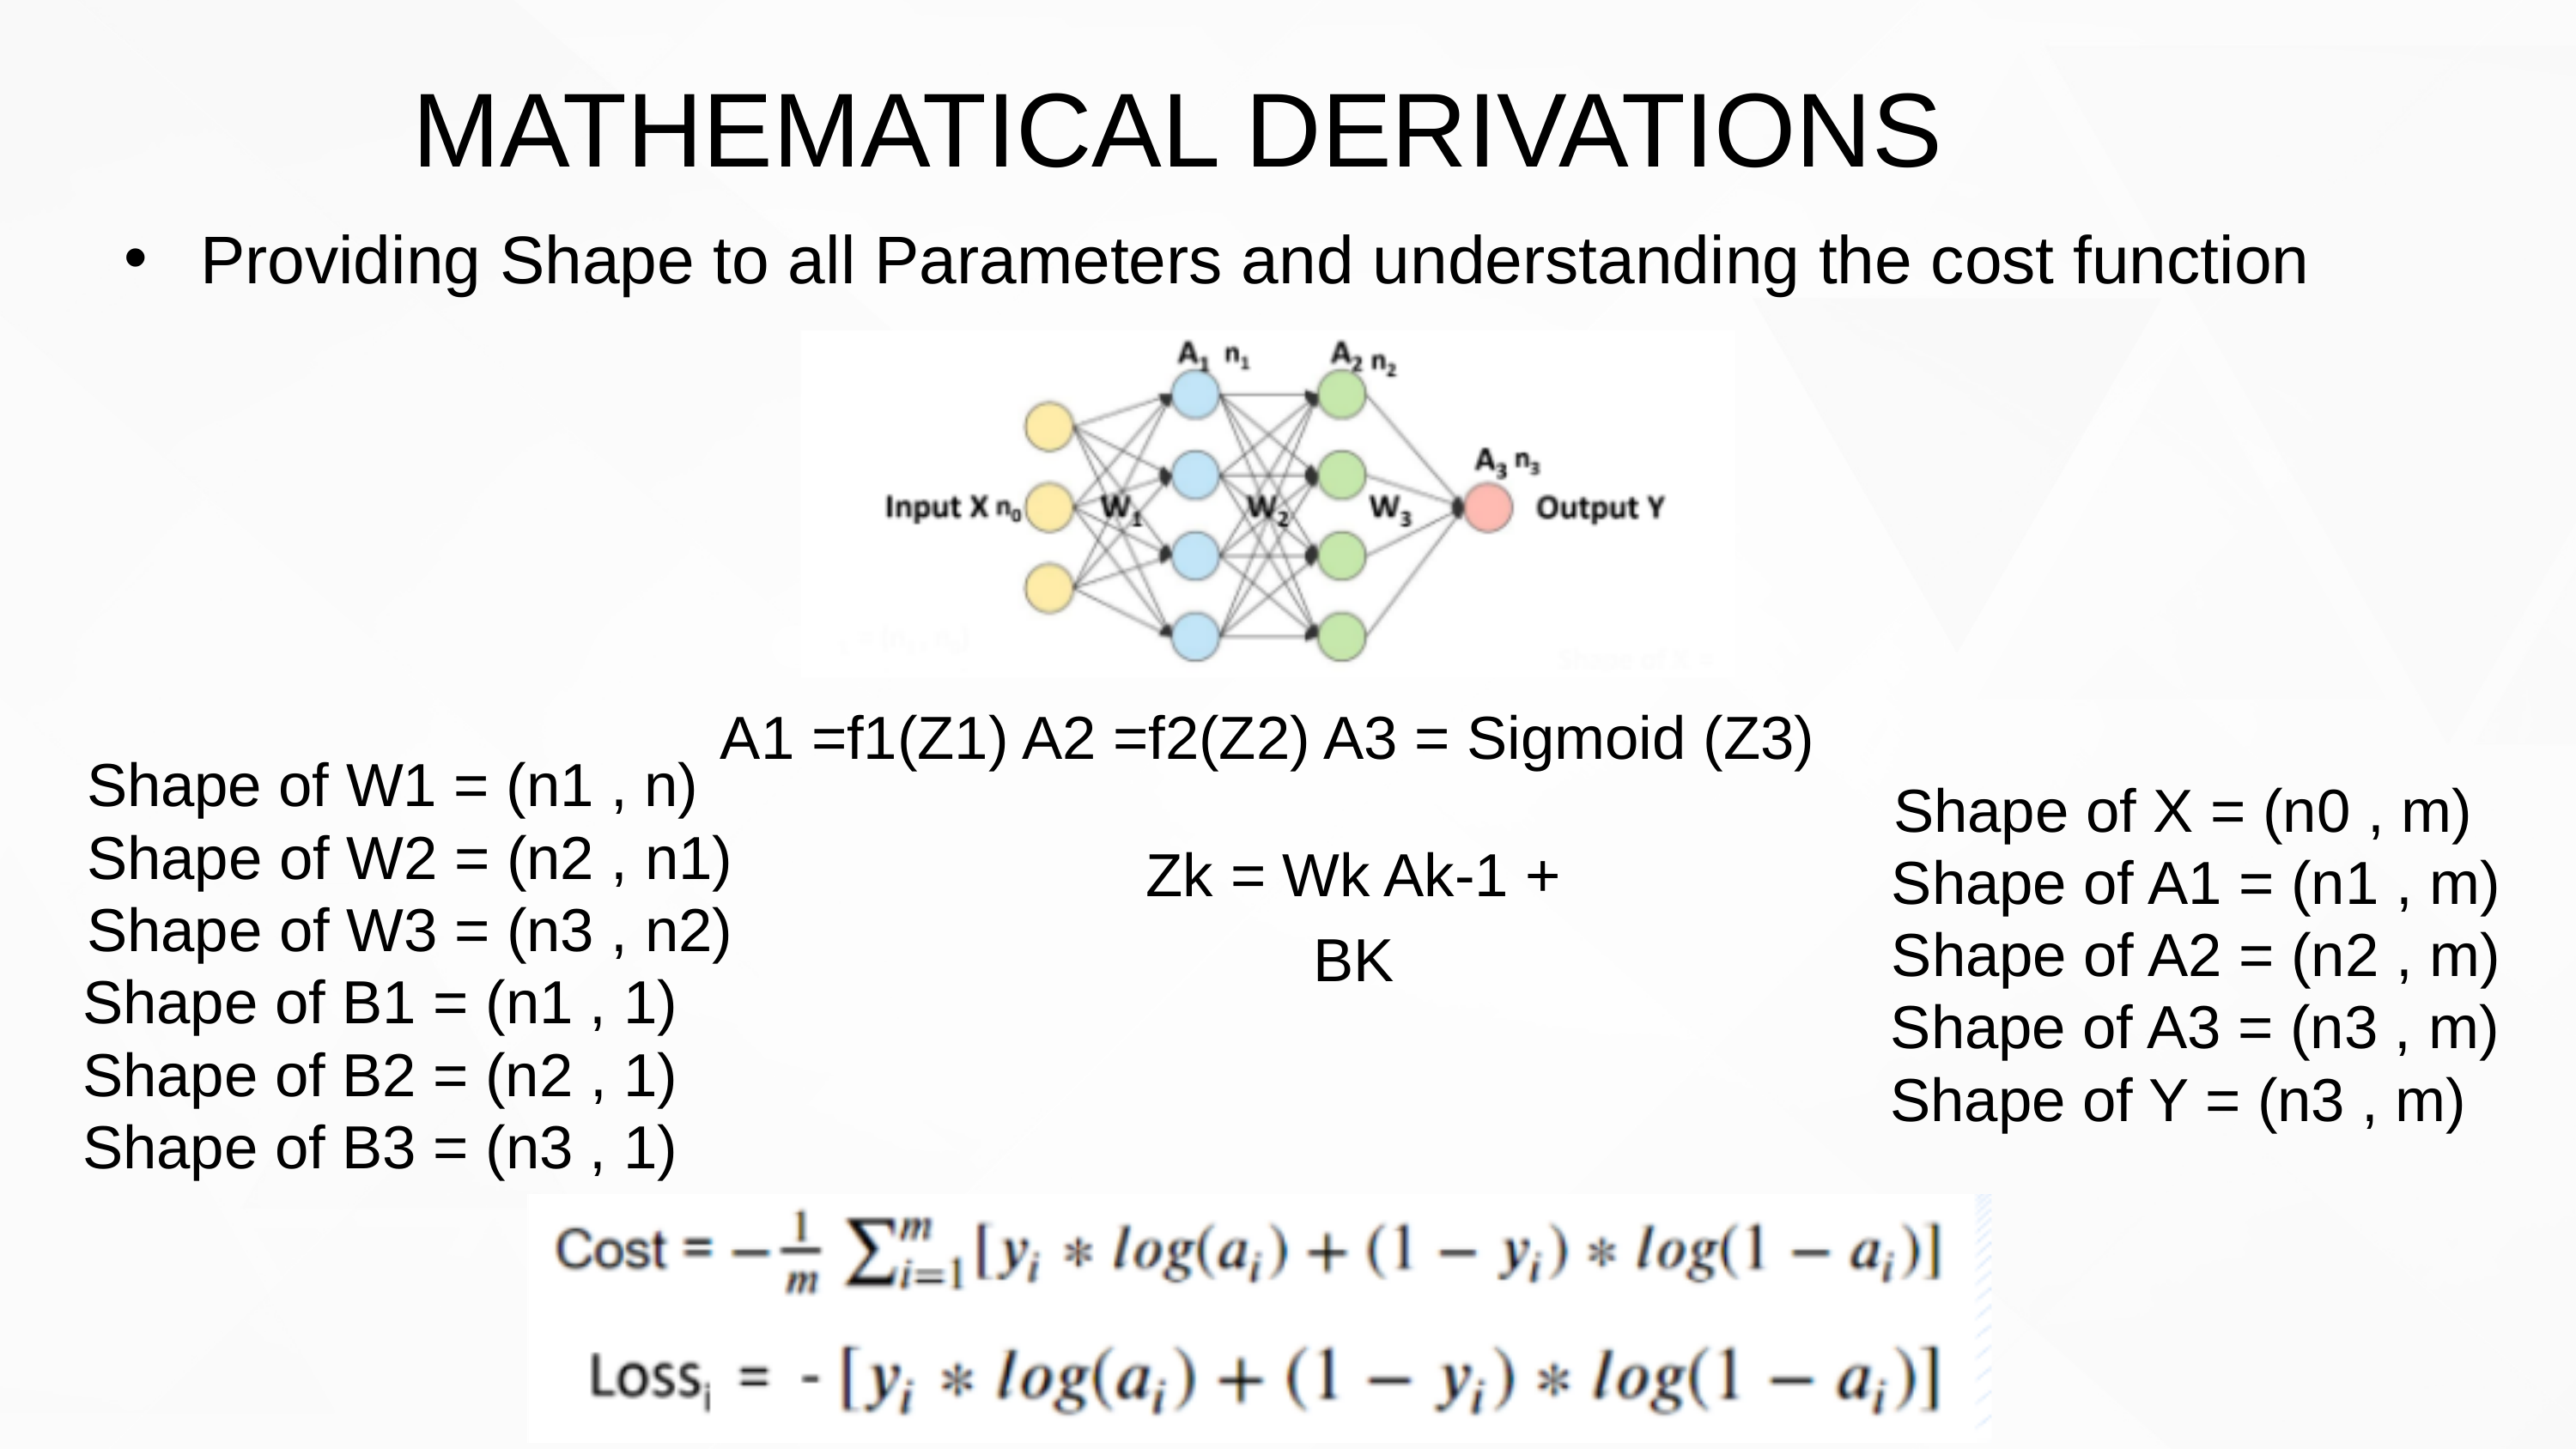

MATHEMATICAL DERIVATIONS
 Providing Shape to all Parameters and understanding the cost function

A1 =f1(Z1) A2 =f2(Z2) A3 = Sigmoid (Z3)
Shape of W1 = (n1 , n)
Shape of X = (n0 , m)
Shape of W2 = (n2 , n1)
Zk = Wk Ak-1 + BK
Shape of A1 = (n1 , m)
Shape of W3 = (n3 , n2)
Shape of A2 = (n2 , m)
Shape of B1 = (n1 , 1)
Shape of A3 = (n3 , m)
Shape of B2 = (n2 , 1)
Shape of Y = (n3 , m)
Shape of B3 = (n3 , 1)